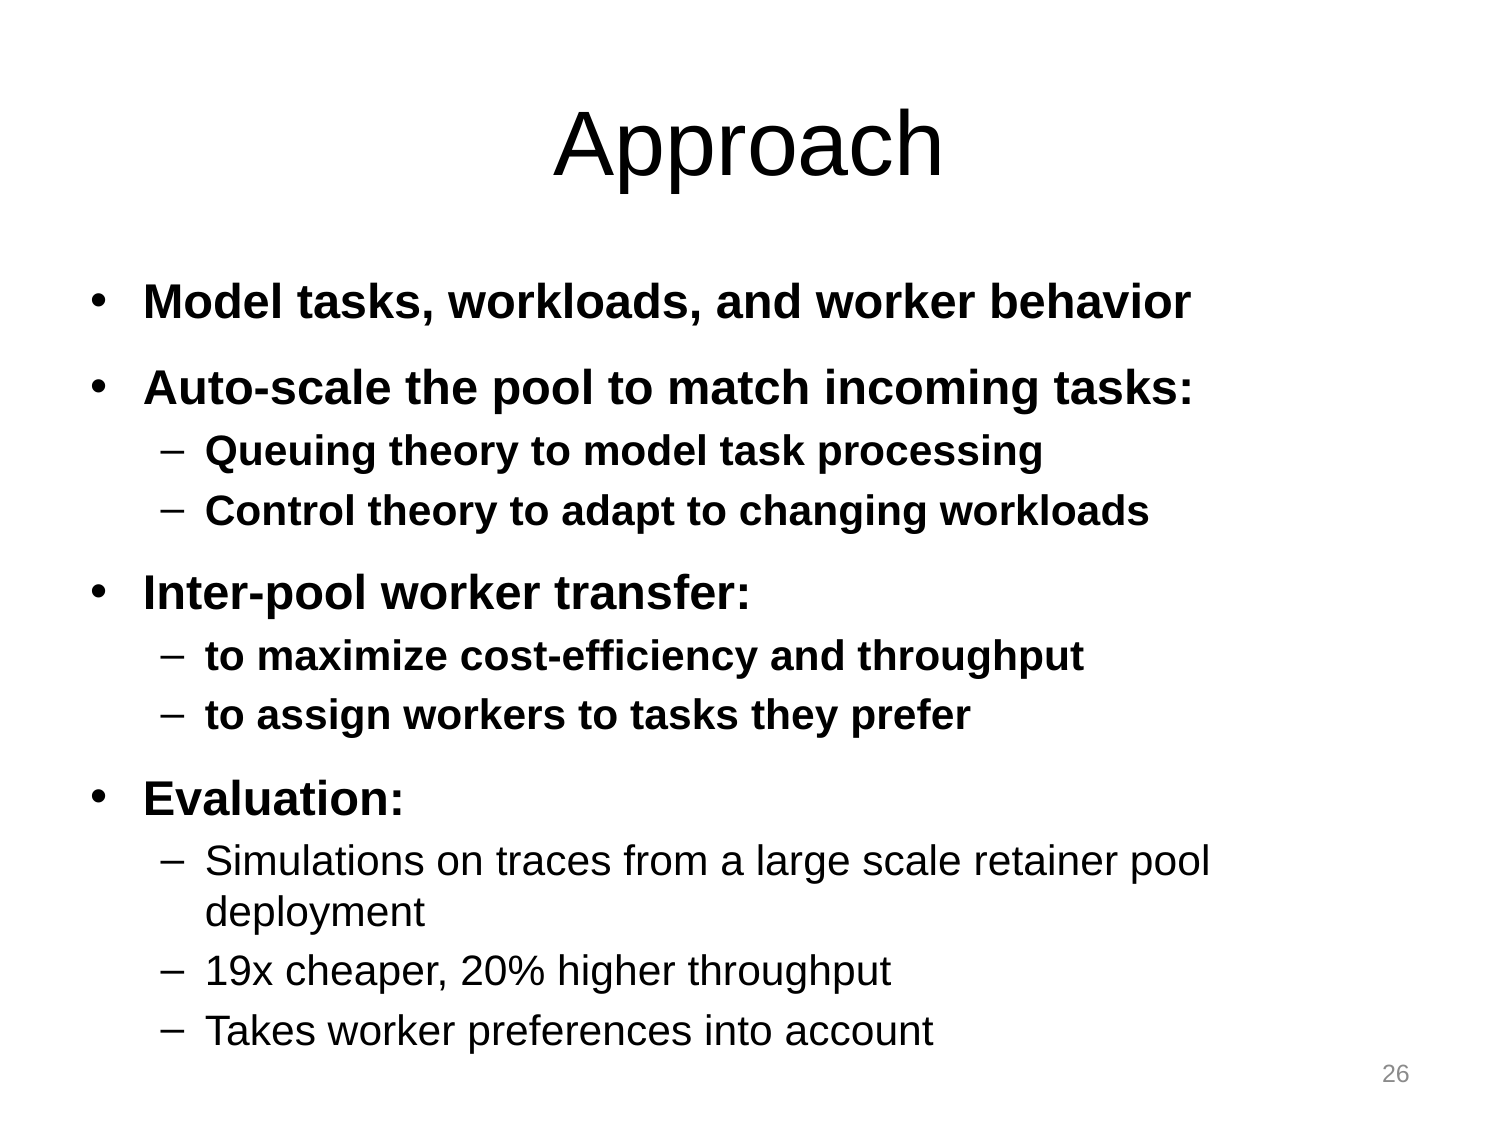

# Approach
Model tasks, workloads, and worker behavior
Auto-scale the pool to match incoming tasks:
Queuing theory to model task processing
Control theory to adapt to changing workloads
Inter-pool worker transfer:
to maximize cost-efficiency and throughput
to assign workers to tasks they prefer
Evaluation:
Simulations on traces from a large scale retainer pool deployment
19x cheaper, 20% higher throughput
Takes worker preferences into account

26